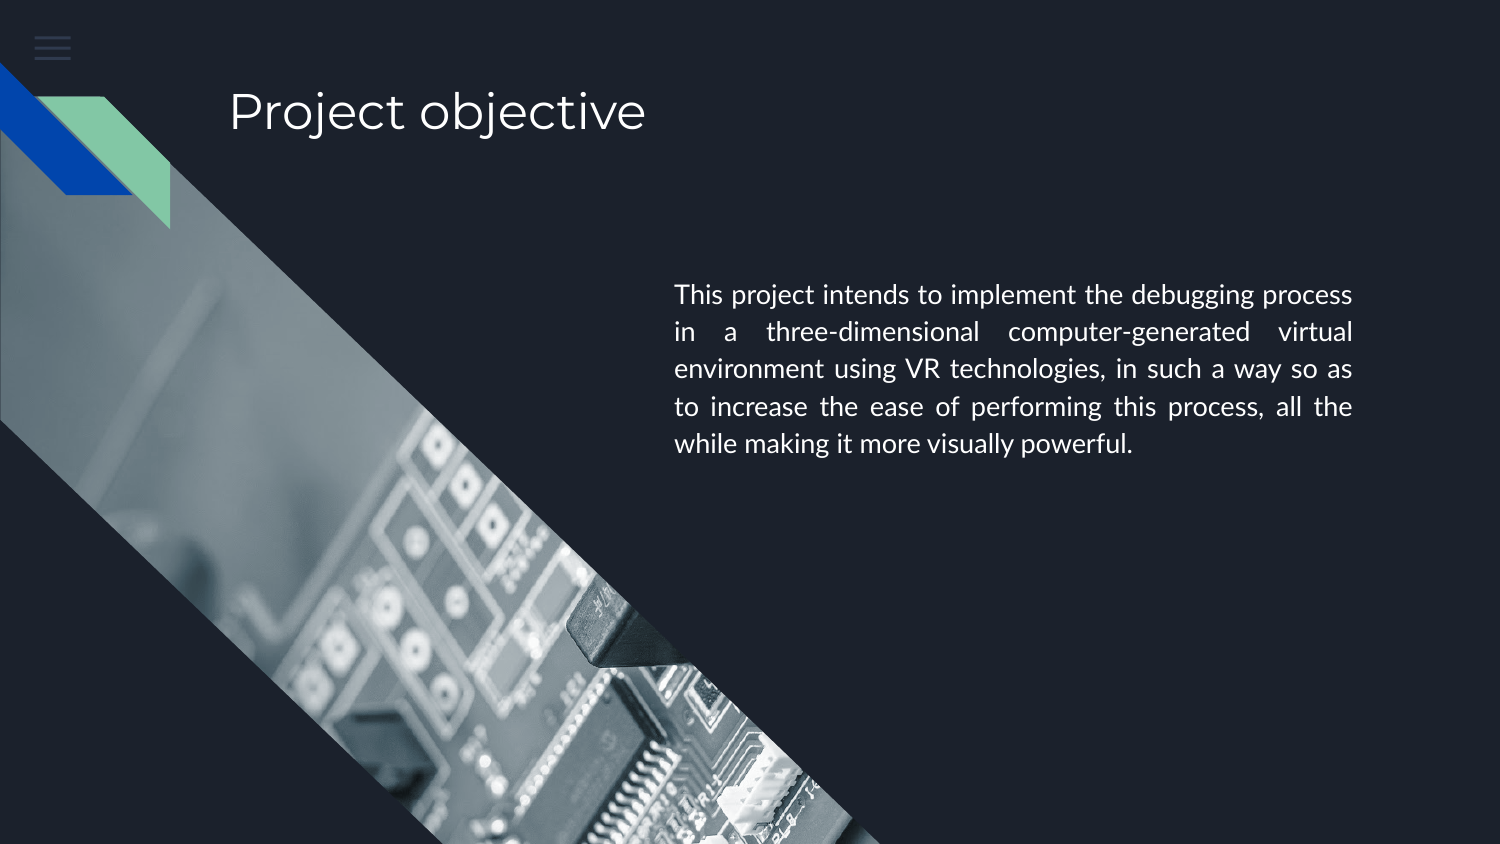

# Project objective
This project intends to implement the debugging process in a three-dimensional computer-generated virtual environment using VR technologies, in such a way so as to increase the ease of performing this process, all the while making it more visually powerful.